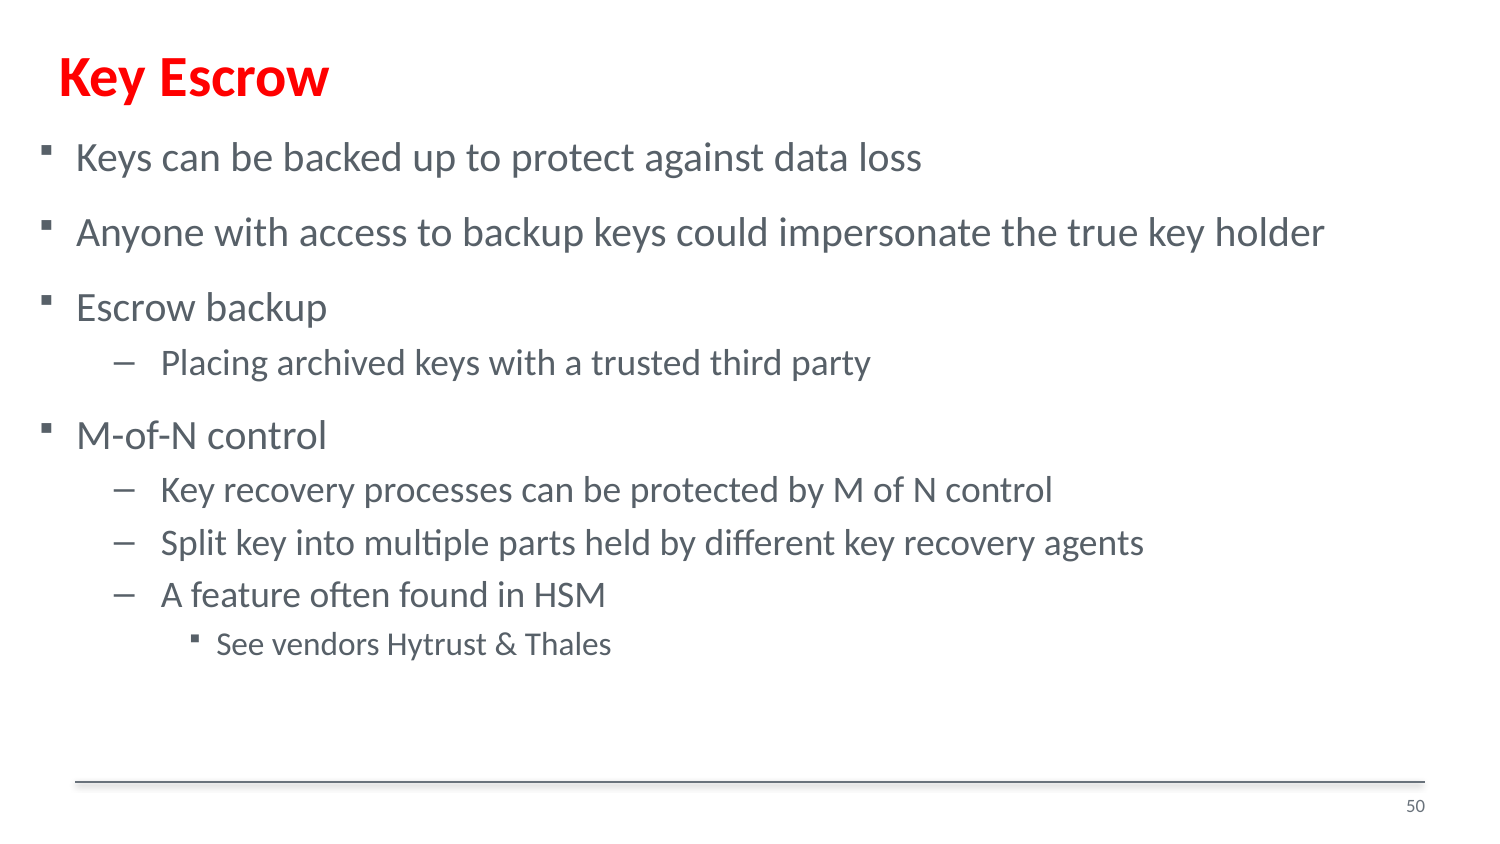

# Key Escrow​
Keys can be backed up to protect against data loss​
Anyone with access to backup keys could impersonate the true key holder​
Escrow backup​
Placing archived keys with a trusted third party​
M-of-N control
Key recovery processes can be protected by M of N control​
Split key into multiple parts held by different key recovery agents
A feature often found in HSM
See vendors Hytrust & Thales
50